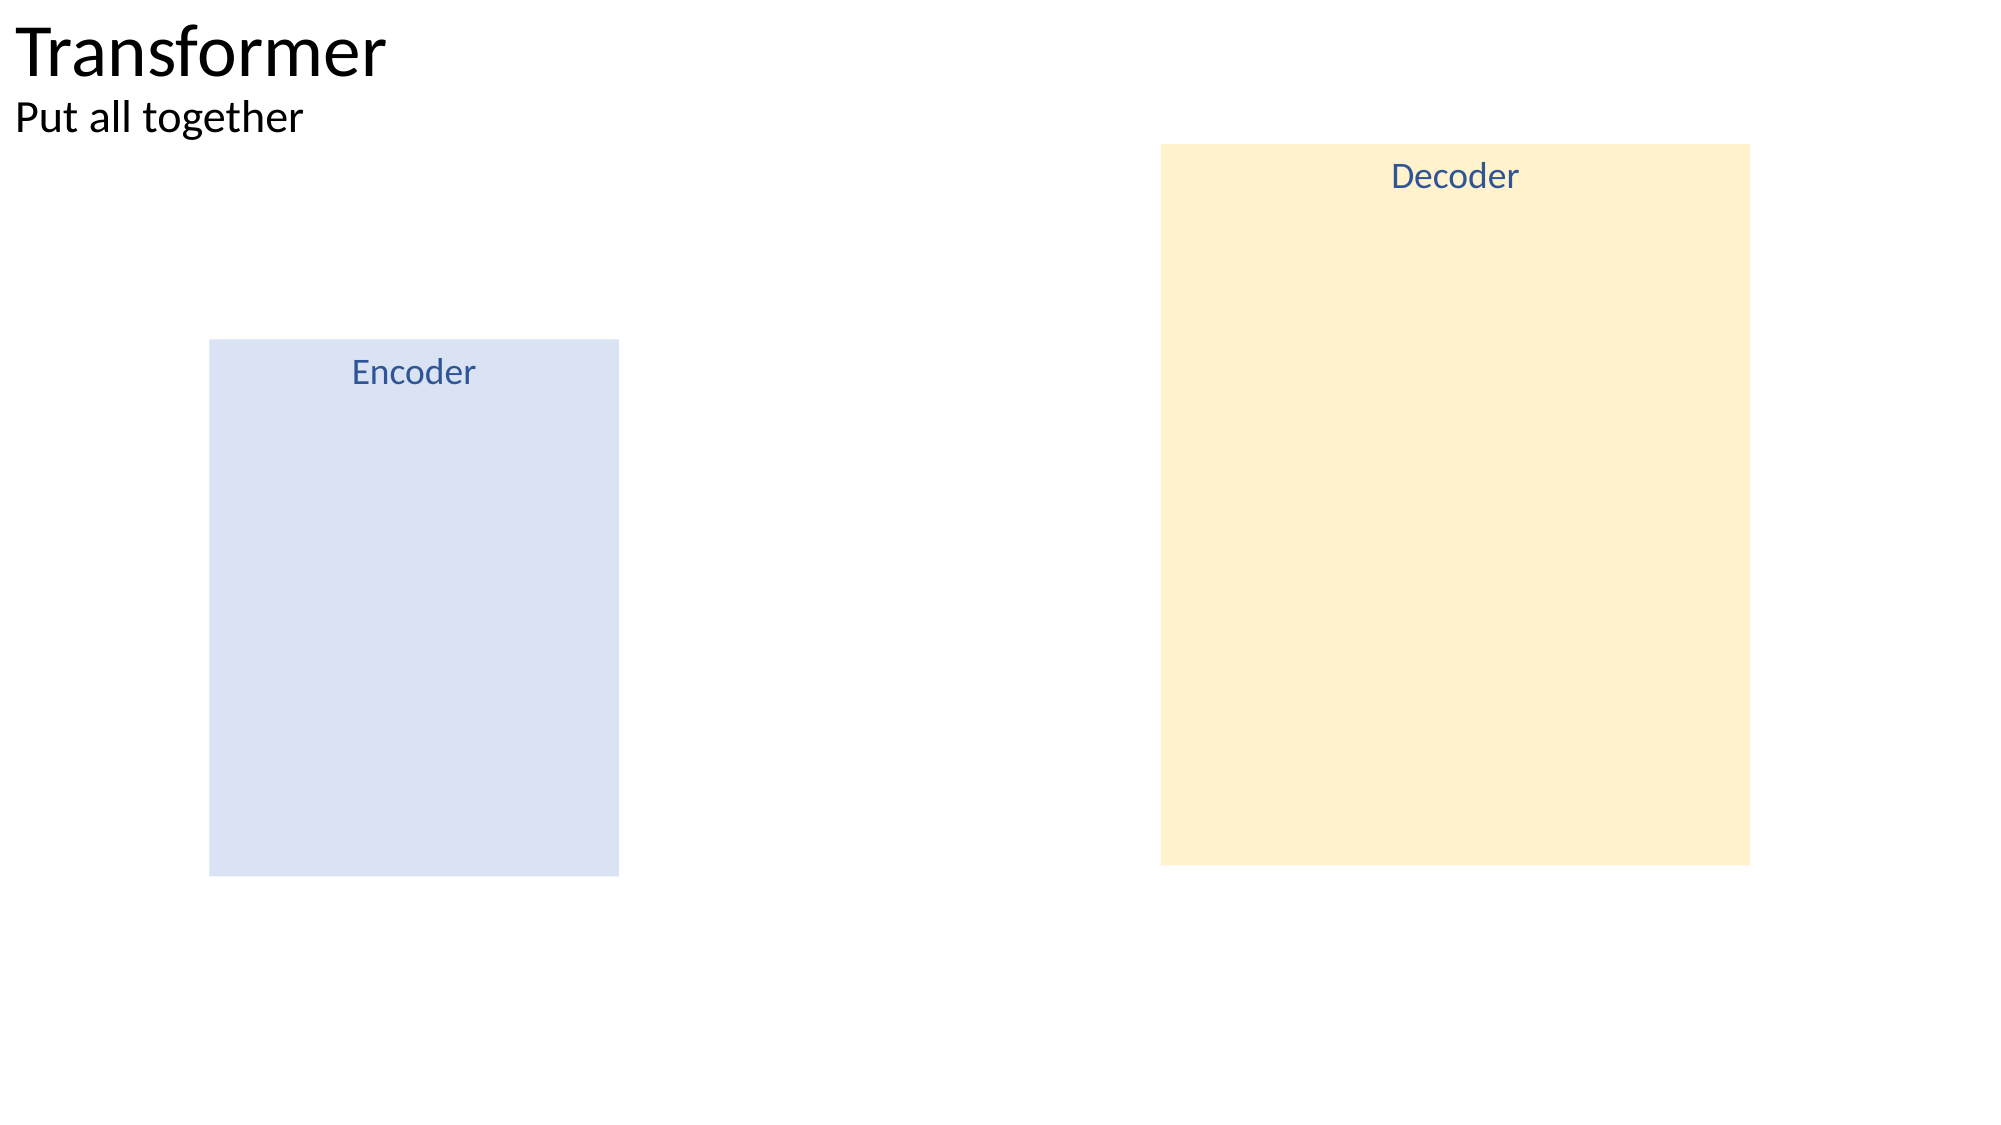

# Transformer Put all together
Decoder
Encoder